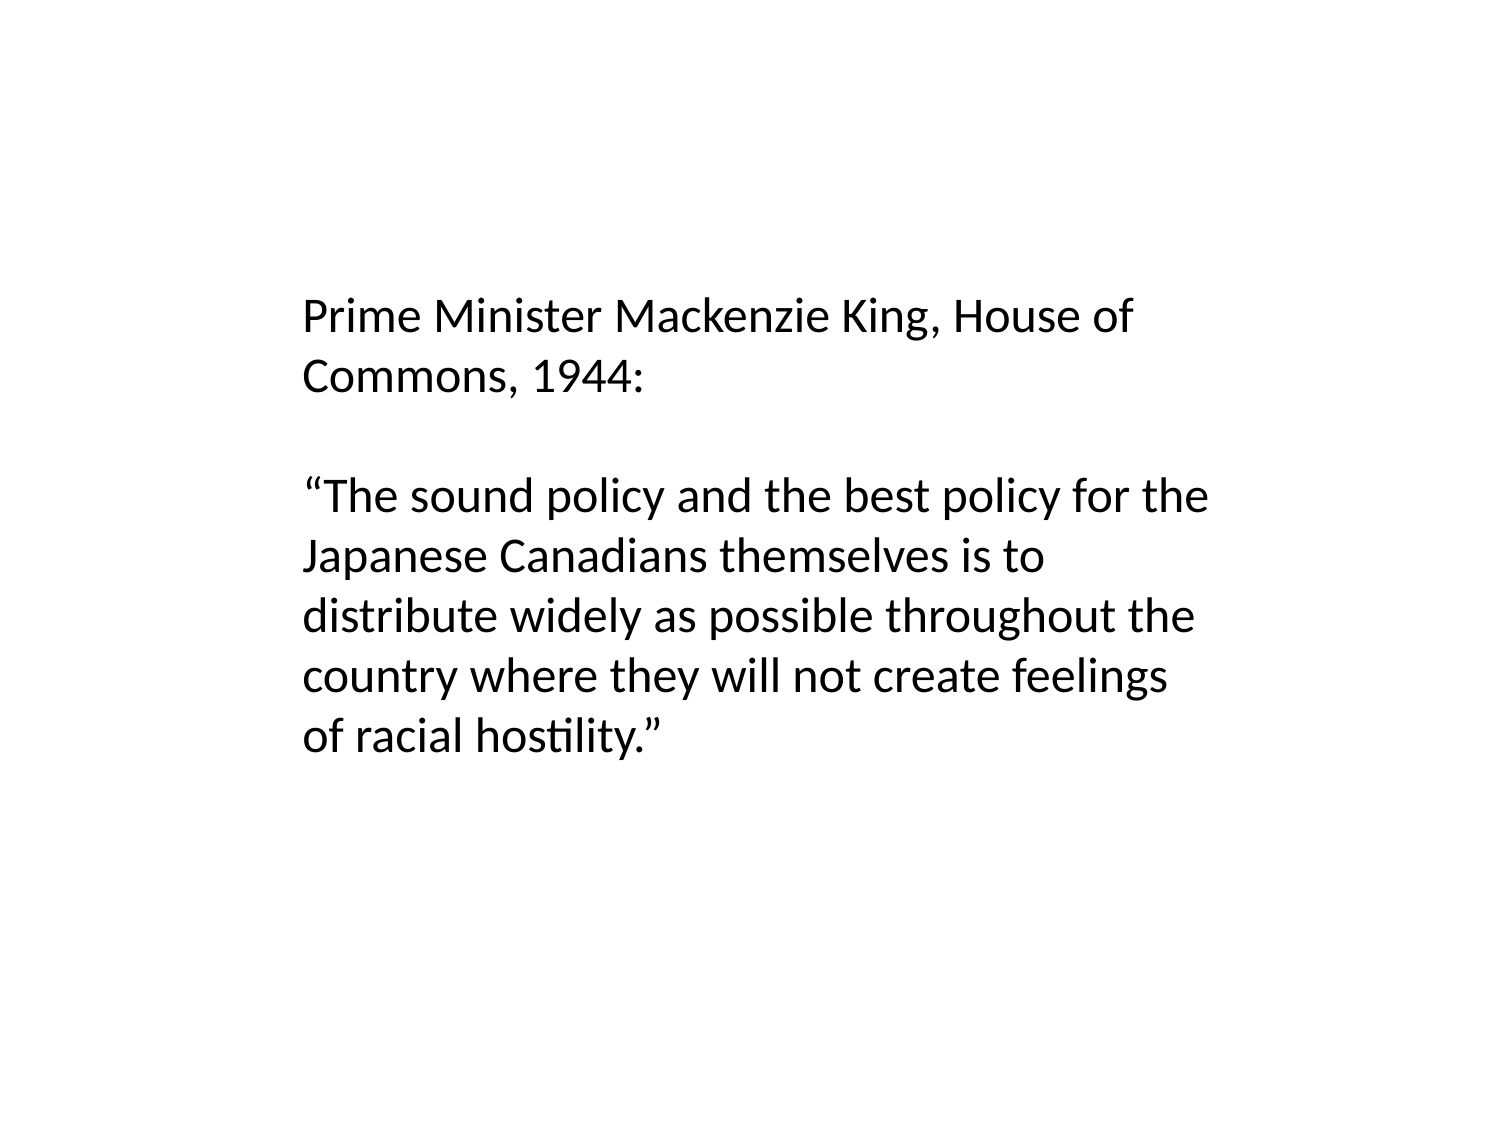

Prime Minister Mackenzie King, House of Commons, 1944:

“The sound policy and the best policy for the Japanese Canadians themselves is to distribute widely as possible throughout the country where they will not create feelings of racial hostility.”